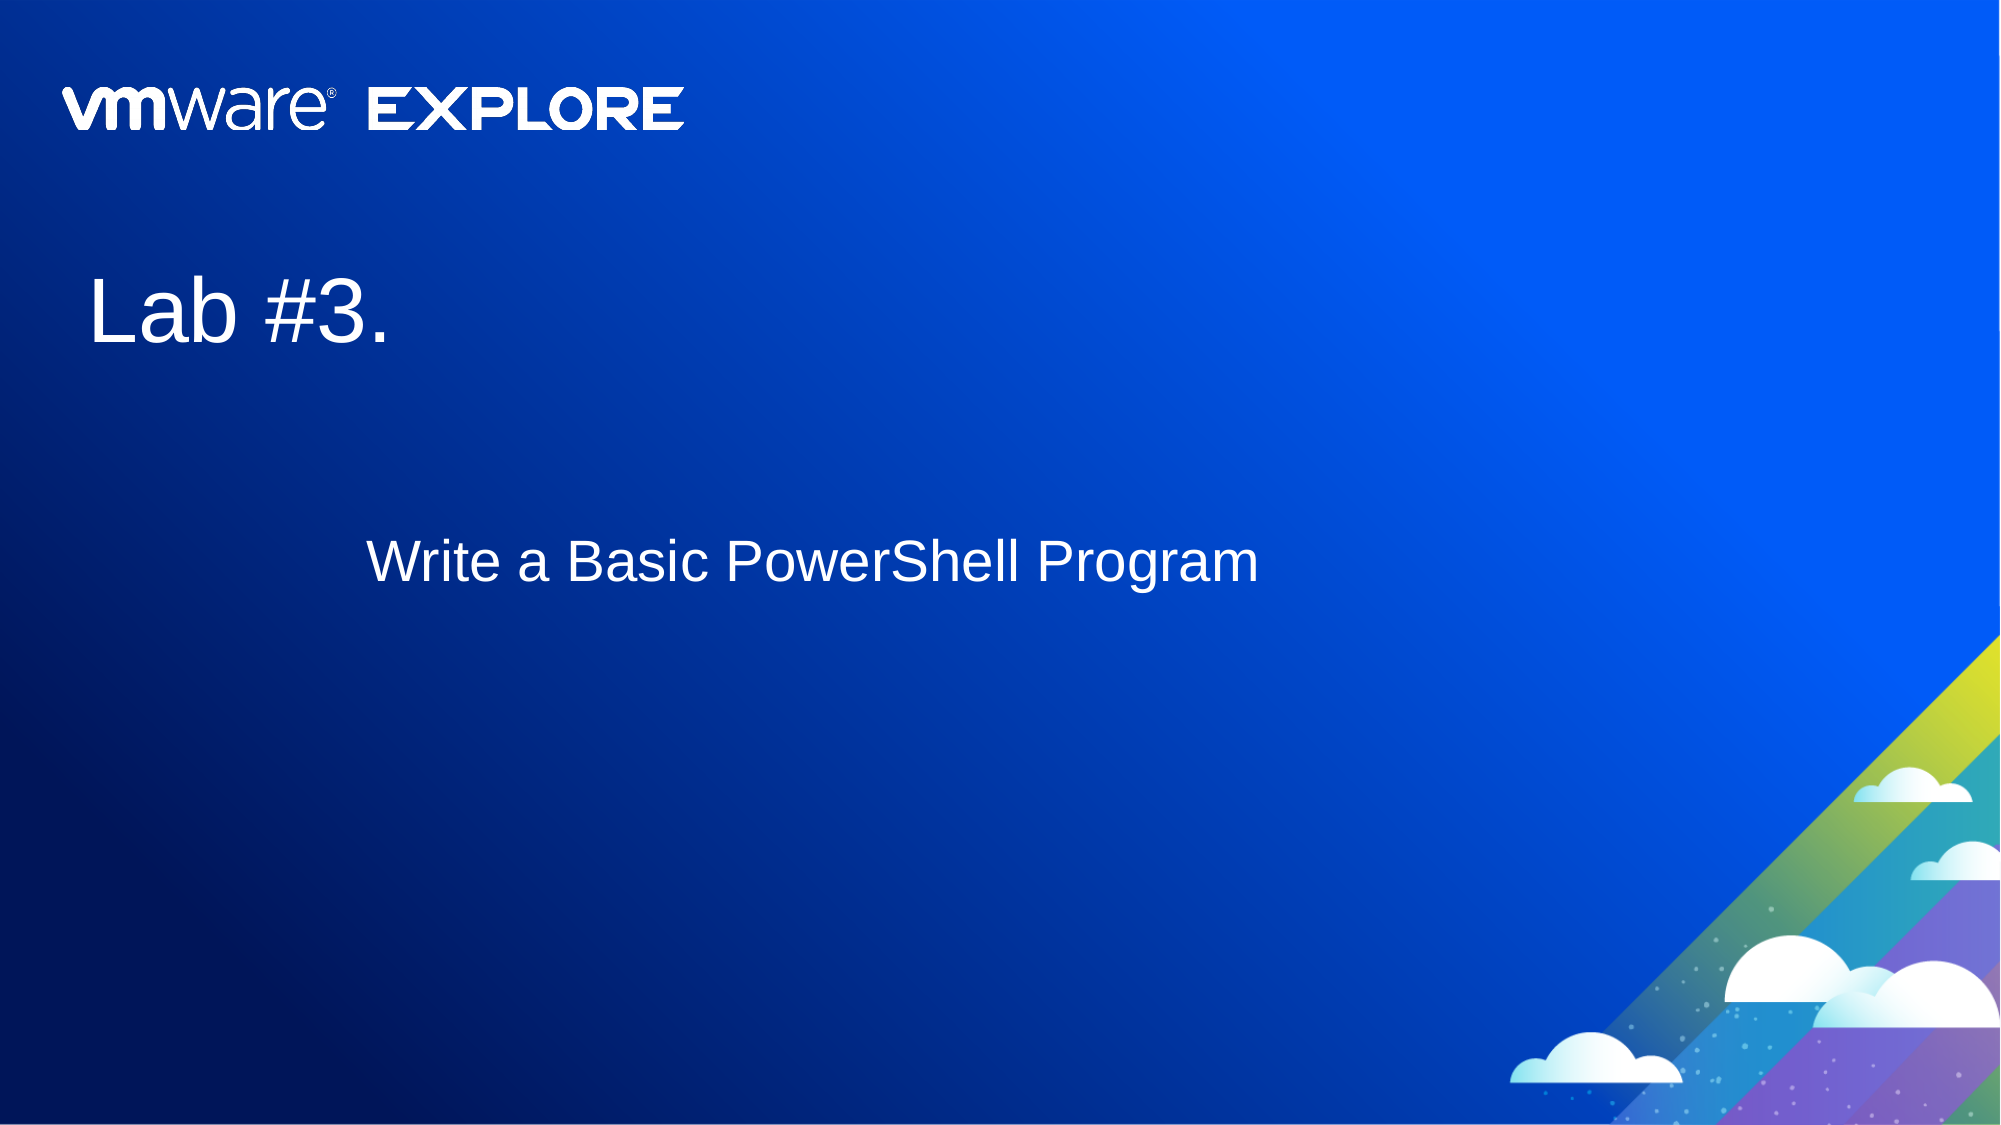

# Lab #3.
Write a Basic PowerShell Program